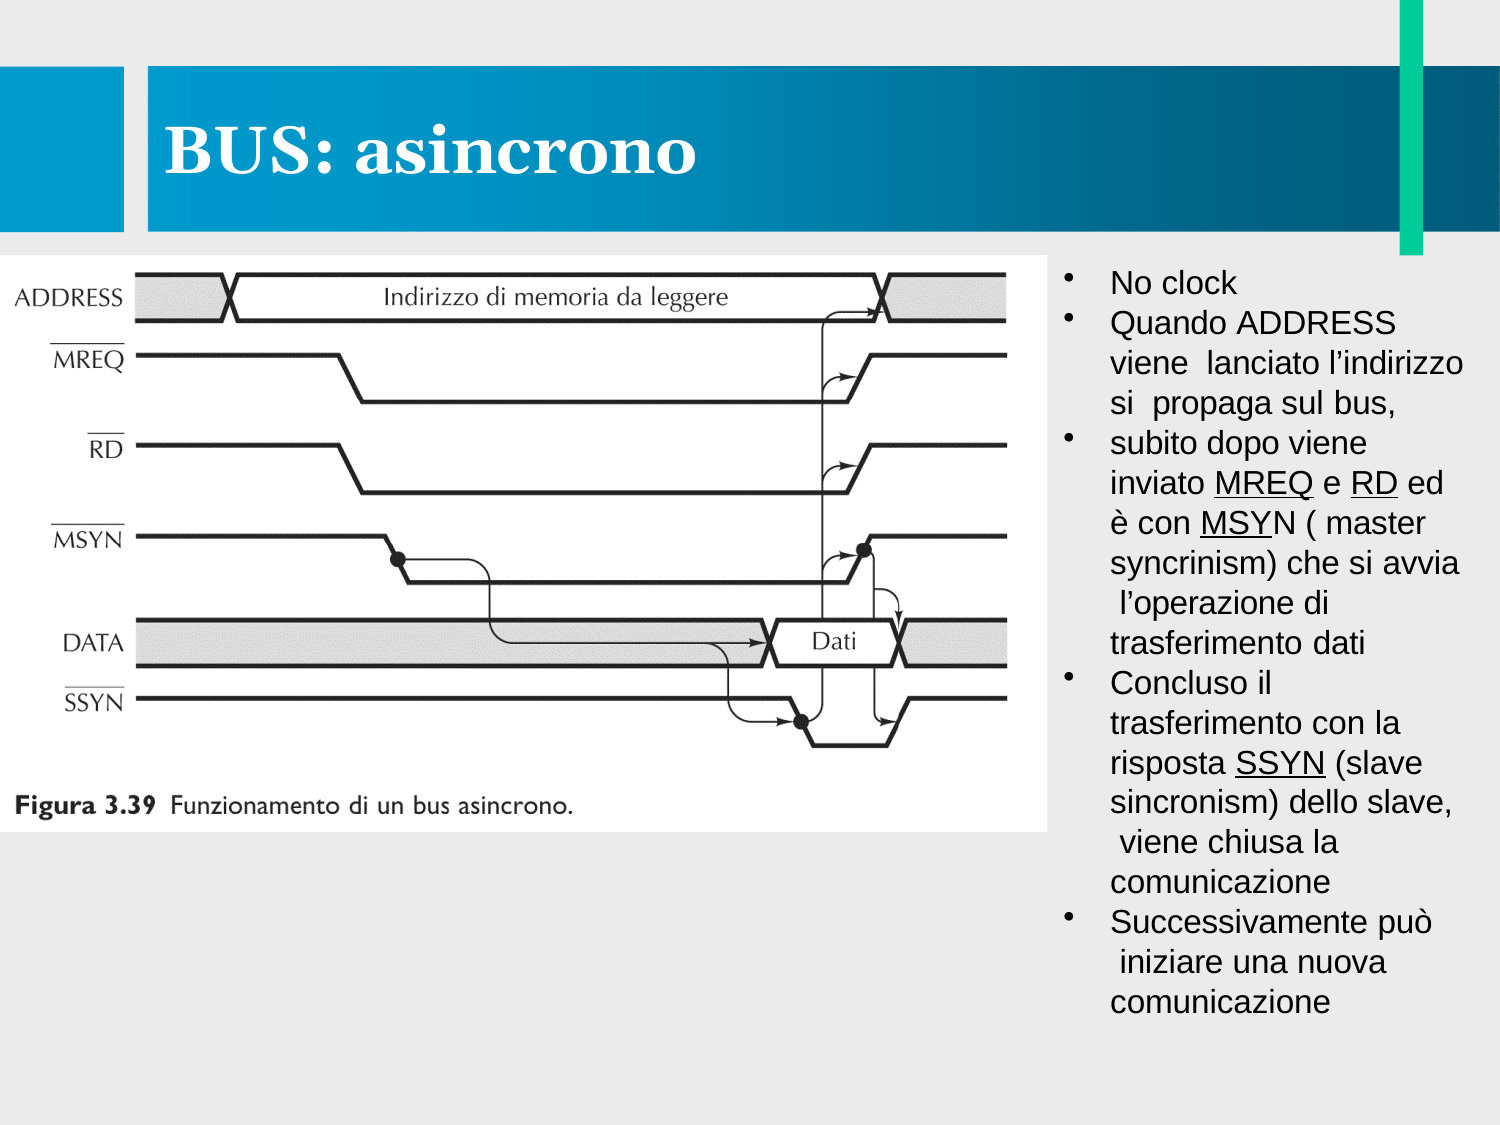

# BUS: asincrono

No clock
Quando ADDRESS viene  lanciato l’indirizzo si  propaga sul bus,
subito dopo viene  inviato MREQ e RD ed  è con MSYN ( master  syncrinism) che si avvia  l’operazione di  trasferimento dati
Concluso il  trasferimento con la  risposta SSYN (slave  sincronism) dello slave,  viene chiusa la  comunicazione
Successivamente può  iniziare una nuova  comunicazione